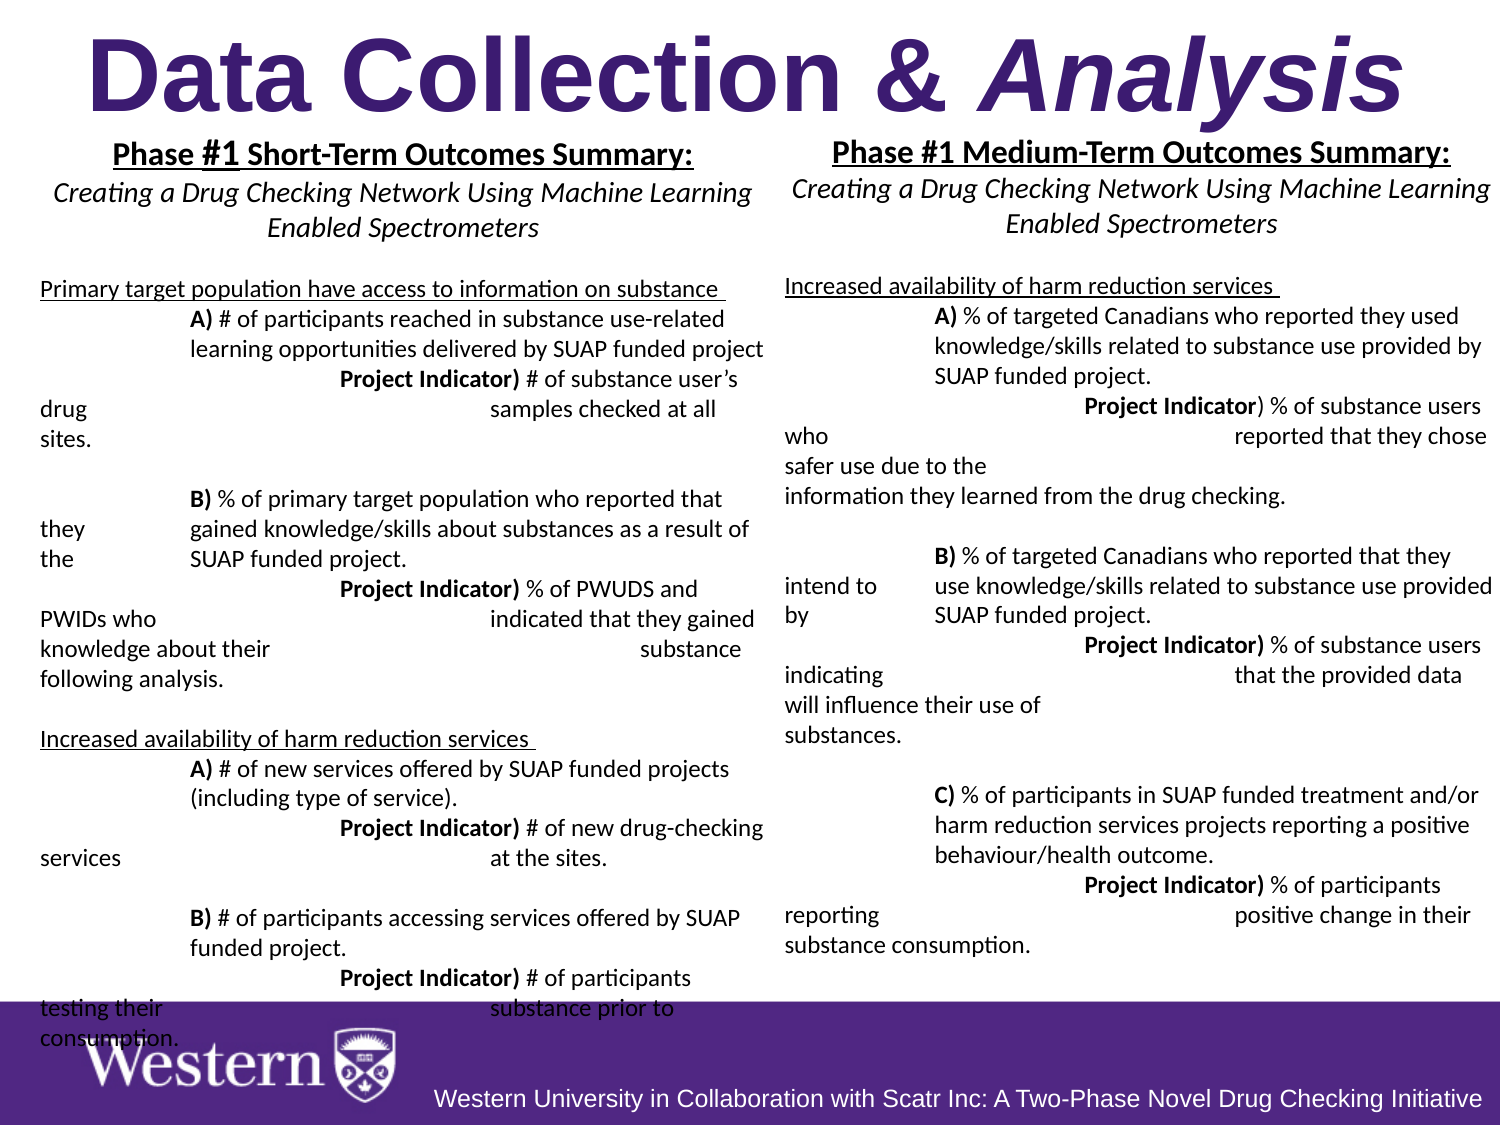

Data Collection & Analysis
Phase #1 Short-Term Outcomes Summary:
Creating a Drug Checking Network Using Machine Learning Enabled Spectrometers

Primary target population have access to information on substance
	A) # of participants reached in substance use-related 	learning opportunities delivered by SUAP funded project
		Project Indicator) # of substance user’s drug 			samples checked at all sites.

	B) % of primary target population who reported that they 	gained knowledge/skills about substances as a result of the 	SUAP funded project.
		Project Indicator) % of PWUDS and PWIDs who 			indicated that they gained knowledge about their 			substance following analysis.

Increased availability of harm reduction services
	A) # of new services offered by SUAP funded projects 	(including type of service).
		Project Indicator) # of new drug-checking services 			at the sites.

	B) # of participants accessing services offered by SUAP 	funded project.
		Project Indicator) # of participants testing their 			substance prior to consumption.
Phase #1 Medium-Term Outcomes Summary:
Creating a Drug Checking Network Using Machine Learning Enabled Spectrometers

Increased availability of harm reduction services
	A) % of targeted Canadians who reported they used 	knowledge/skills related to substance use provided by 	SUAP funded project.
		Project Indicator) % of substance users who 			reported that they chose safer use due to the 			information they learned from the drug checking.

	B) % of targeted Canadians who reported that they intend to 	use knowledge/skills related to substance use provided by 	SUAP funded project.
		Project Indicator) % of substance users indicating 			that the provided data will influence their use of 			substances.

	C) % of participants in SUAP funded treatment and/or 	harm reduction services projects reporting a positive 	behaviour/health outcome.
		Project Indicator) % of participants reporting 			positive change in their substance consumption.
Western University in Collaboration with Scatr Inc: A Two-Phase Novel Drug Checking Initiative